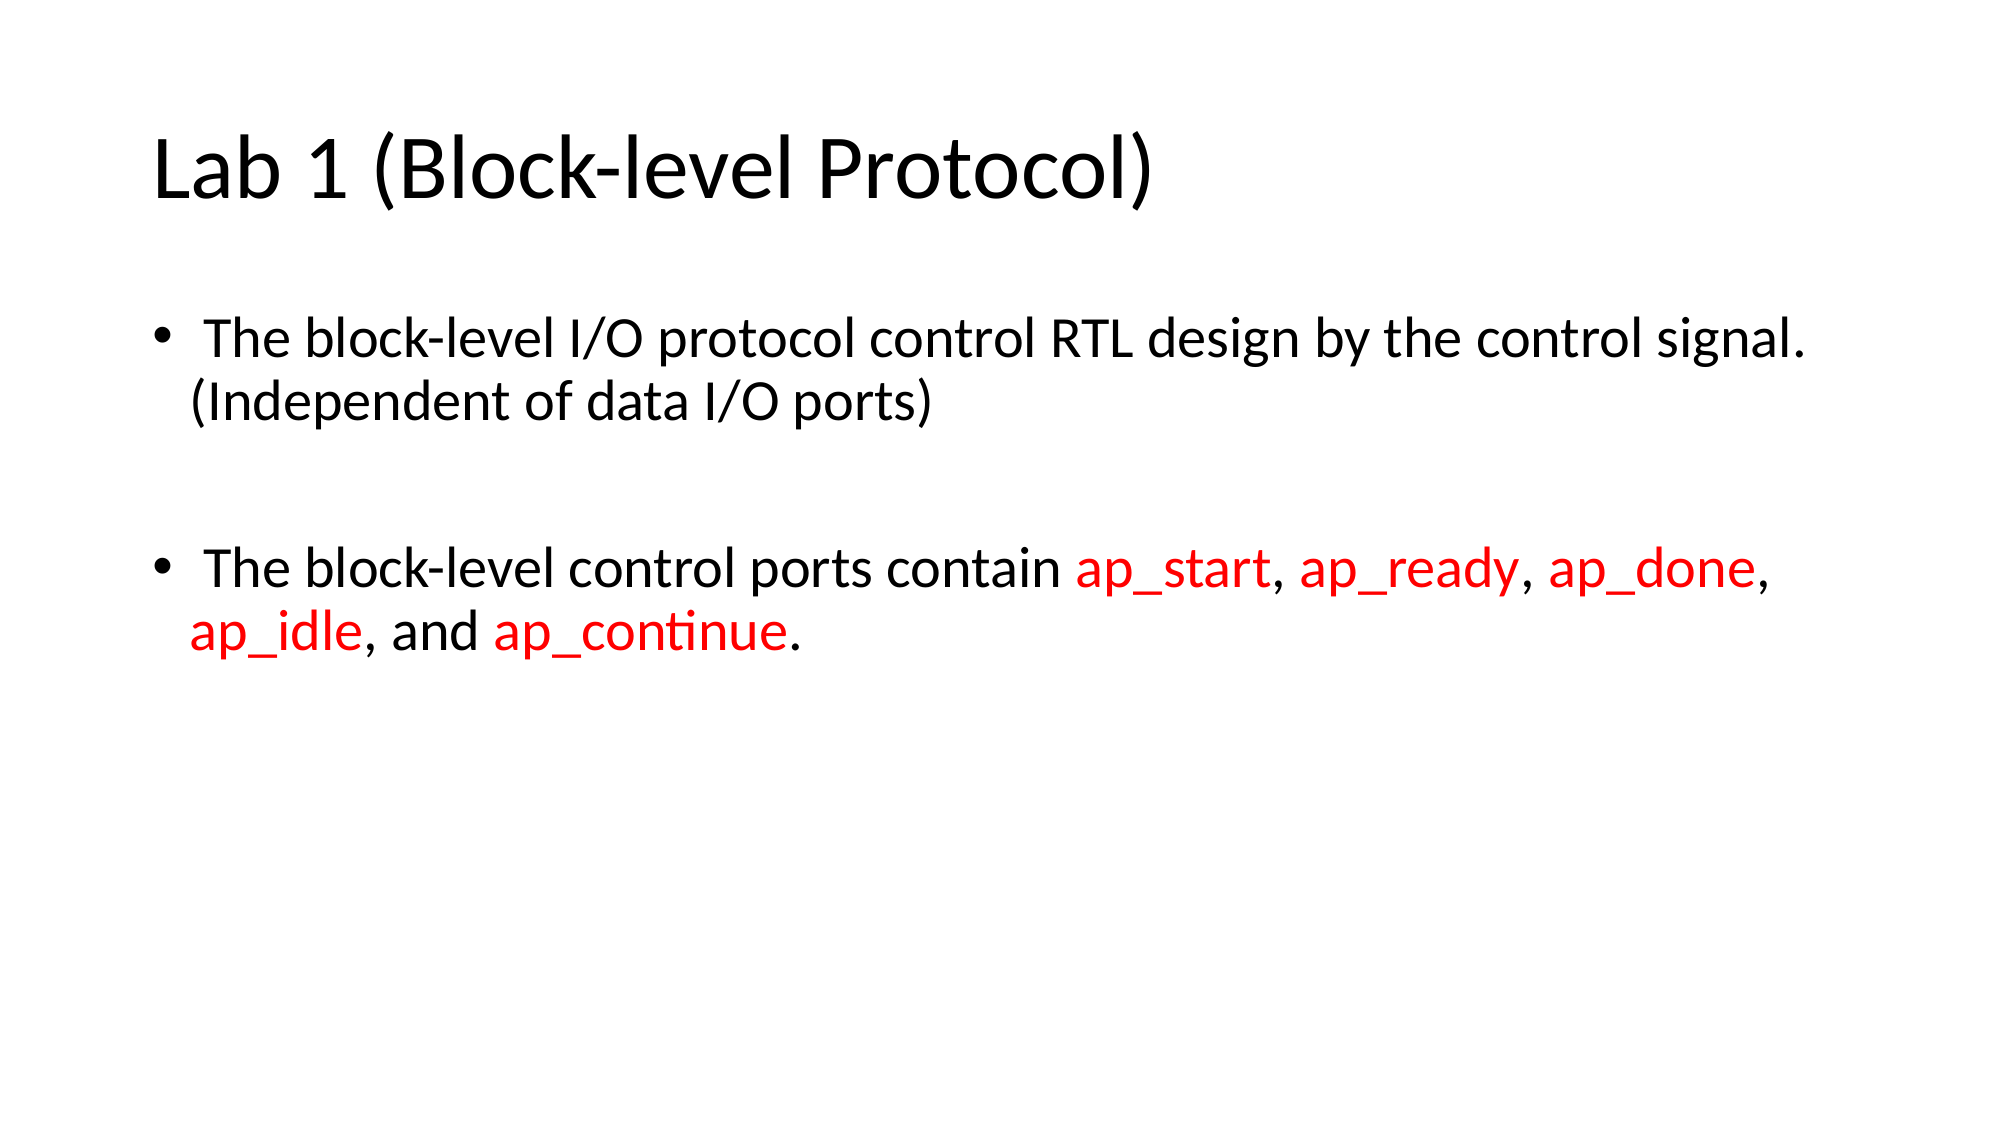

# Lab 1 (Block-level Protocol)
 The block-level I/O protocol control RTL design by the control signal. (Independent of data I/O ports)

 The block-level control ports contain ap_start, ap_ready, ap_done, ap_idle, and ap_continue.